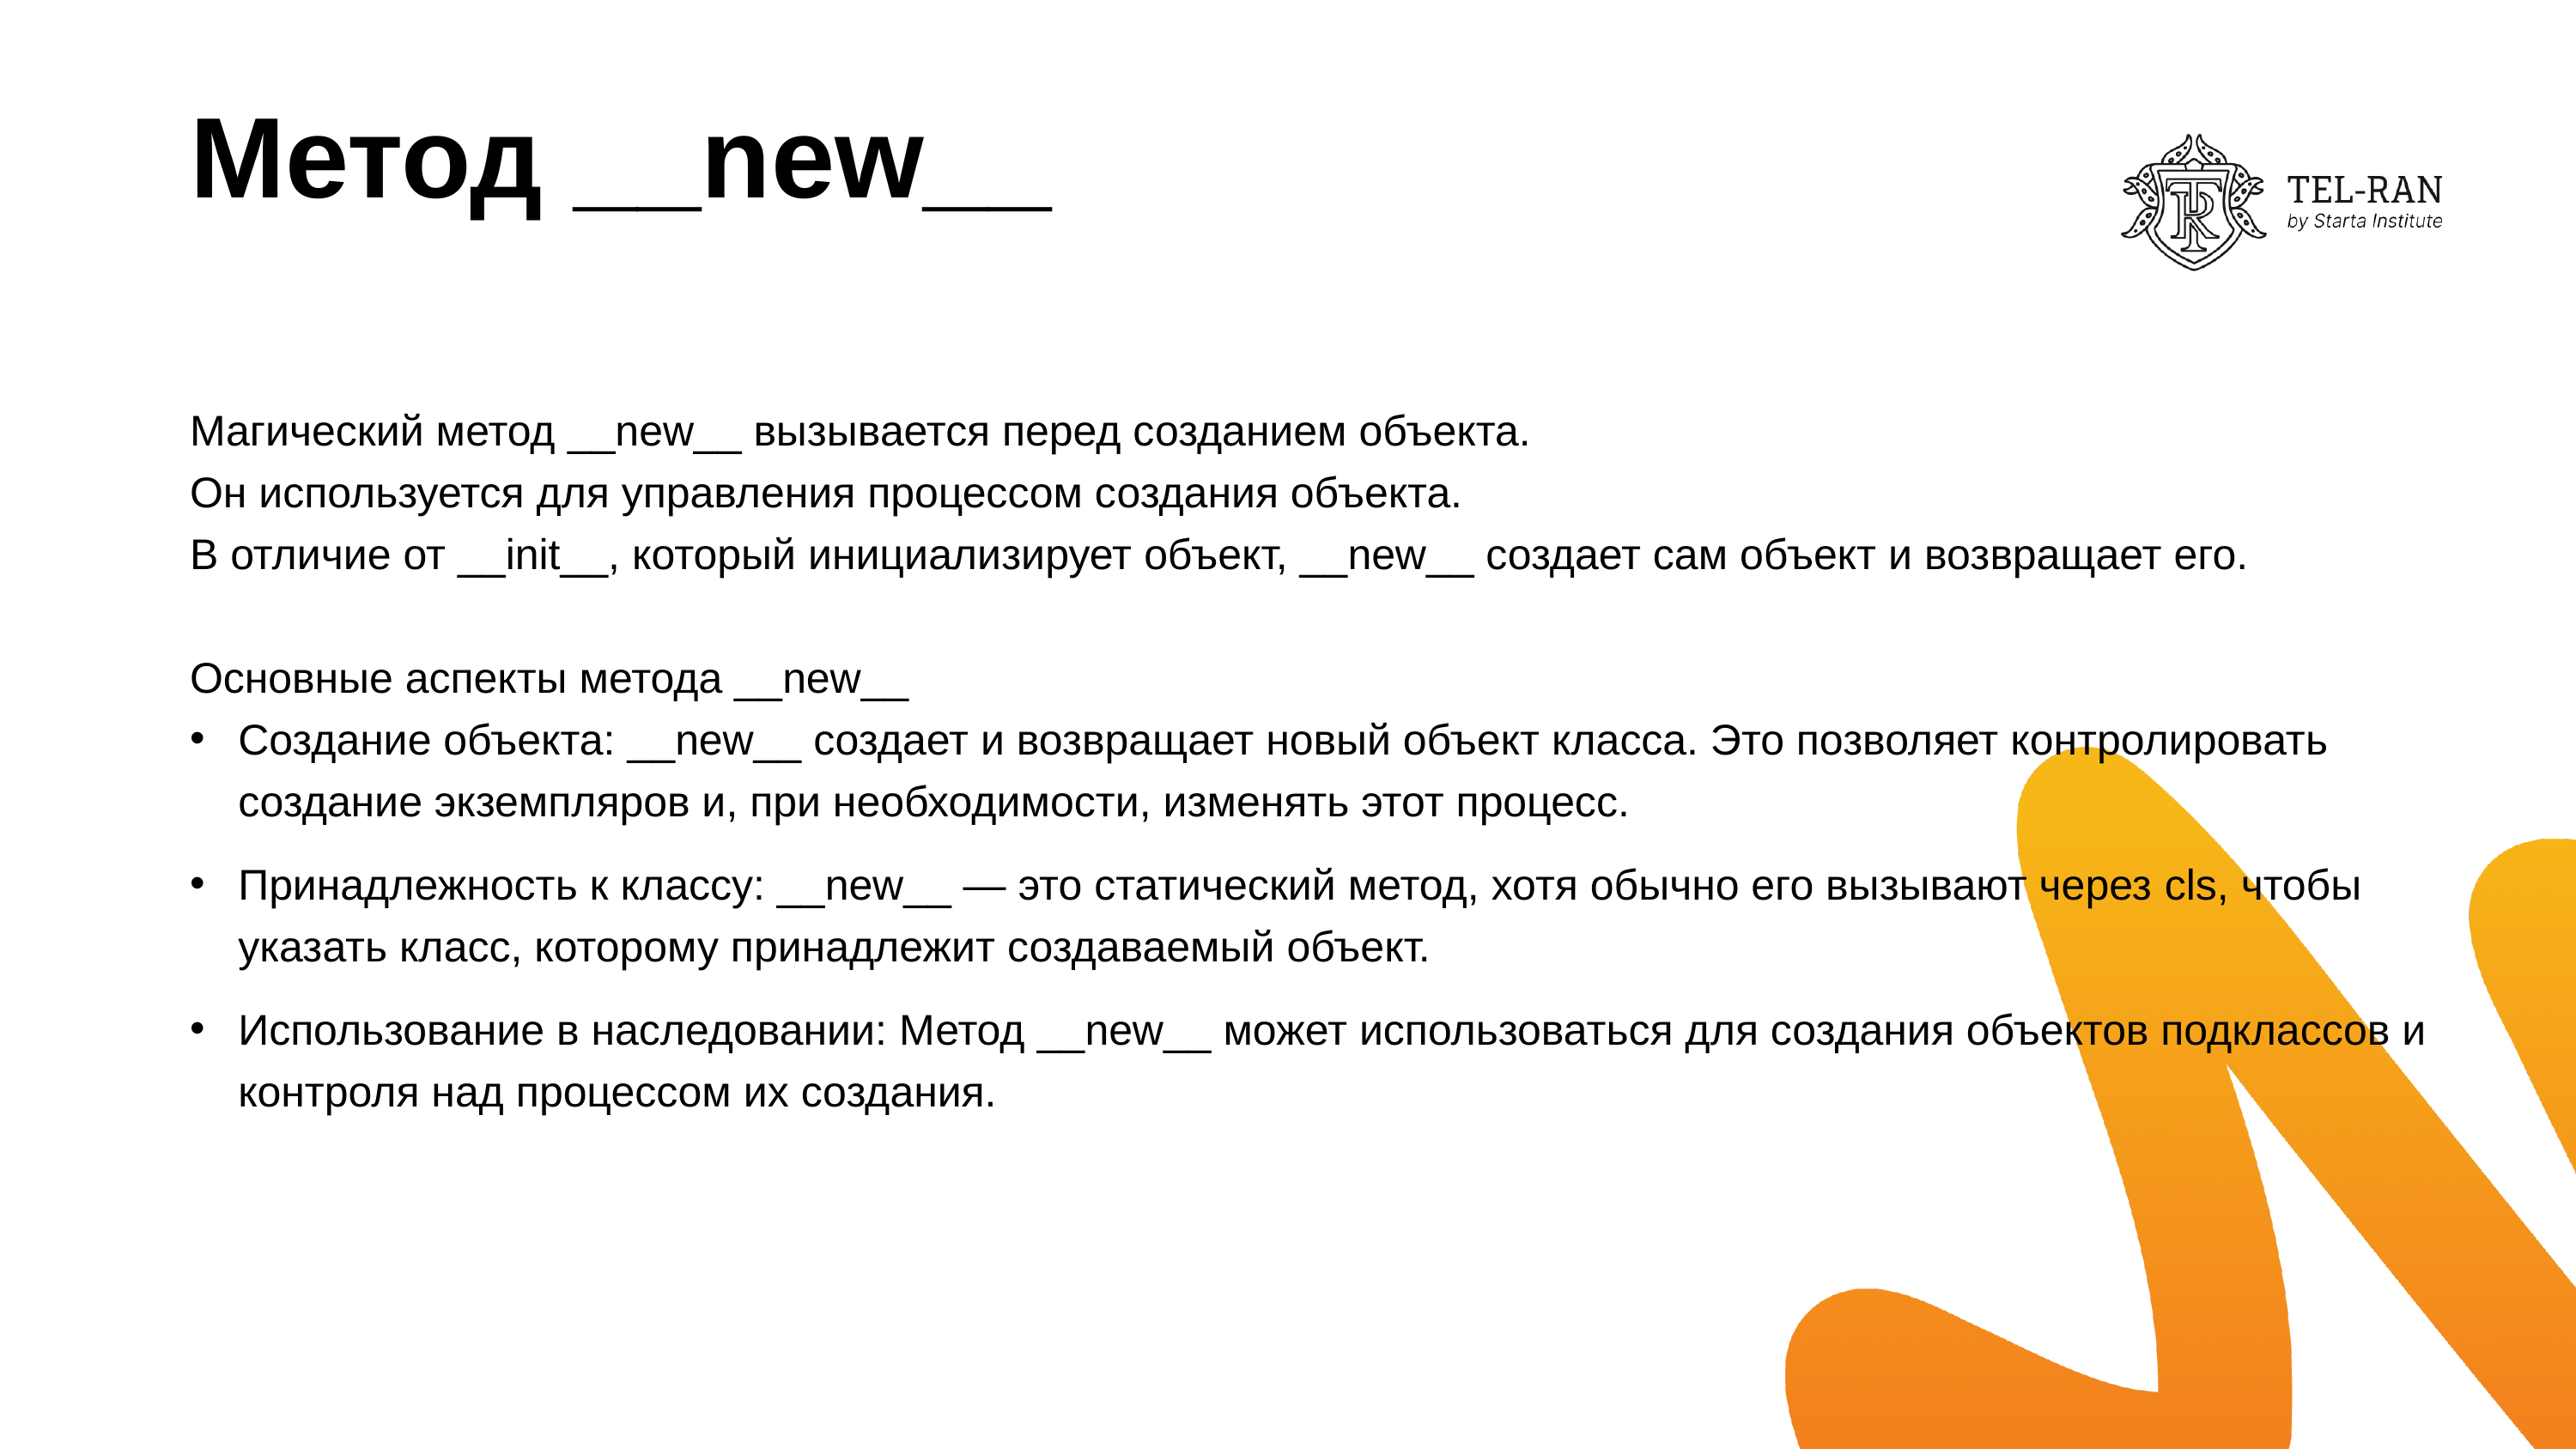

# Метод __new__
Магический метод __new__ вызывается перед созданием объекта.
Он используется для управления процессом создания объекта.
В отличие от __init__, который инициализирует объект, __new__ создает сам объект и возвращает его.

Основные аспекты метода __new__
Создание объекта: __new__ создает и возвращает новый объект класса. Это позволяет контролировать создание экземпляров и, при необходимости, изменять этот процесс.
Принадлежность к классу: __new__ — это статический метод, хотя обычно его вызывают через cls, чтобы указать класс, которому принадлежит создаваемый объект.
Использование в наследовании: Метод __new__ может использоваться для создания объектов подклассов и контроля над процессом их создания.